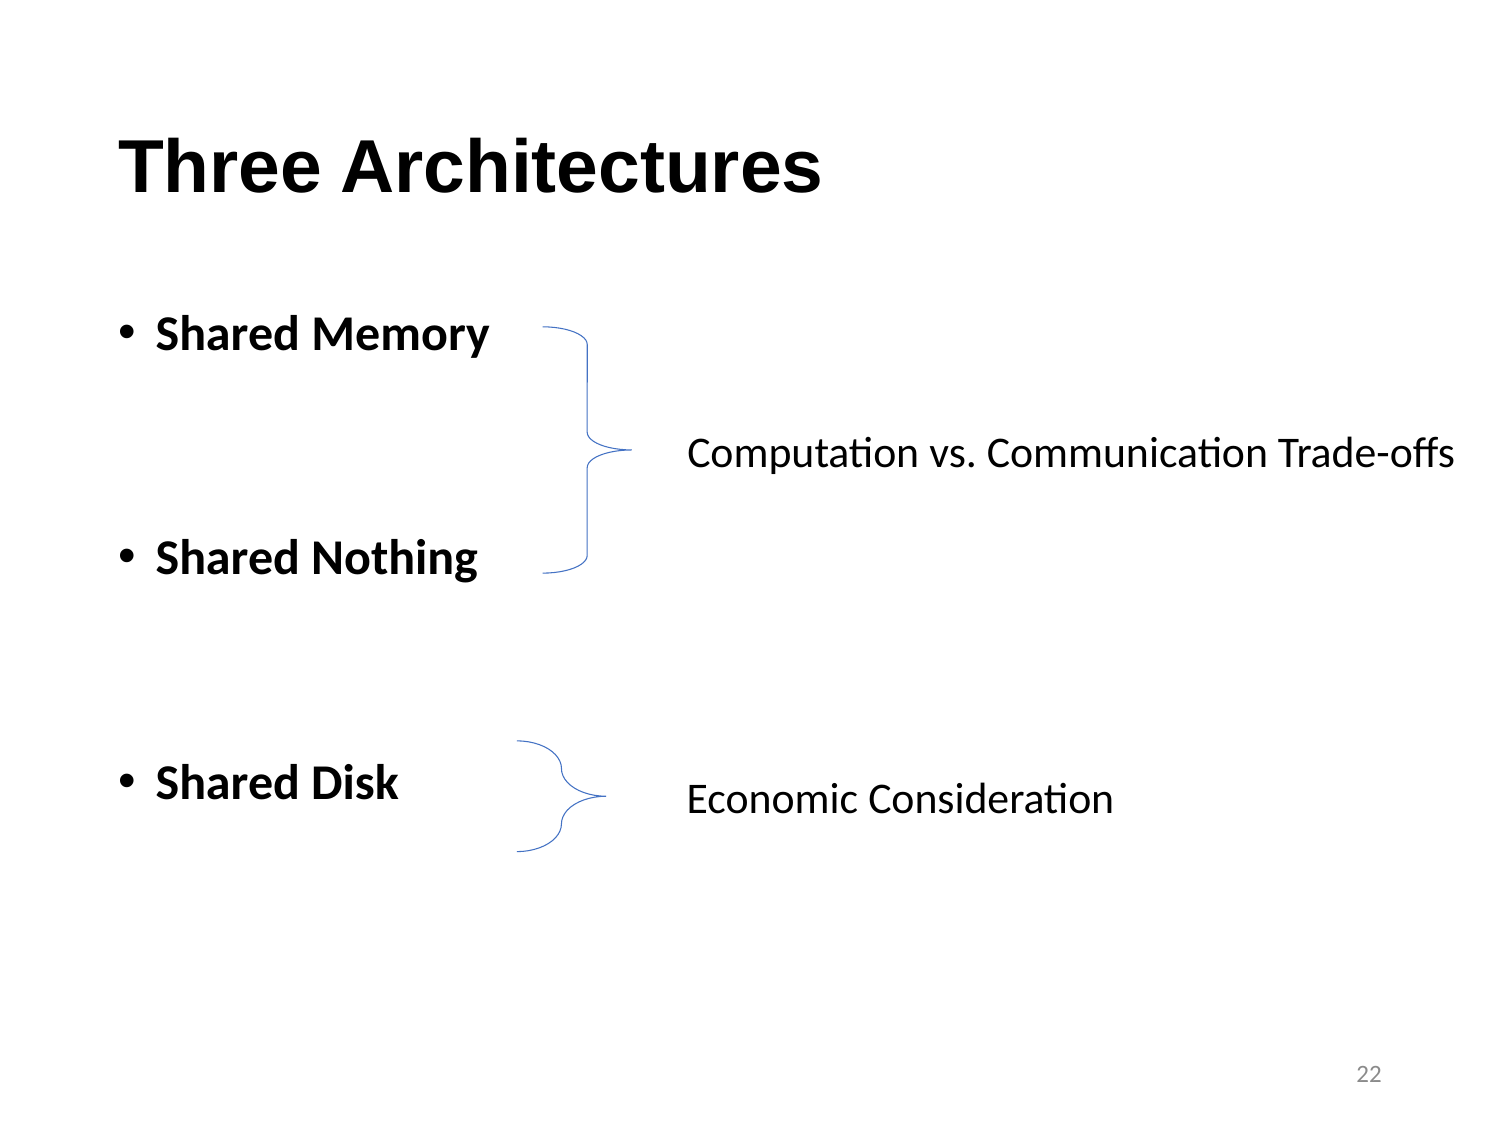

# Three Architectures
Shared Memory

Shared Nothing

Shared Disk

Computation vs. Communication Trade-offs

Economic Consideration
22